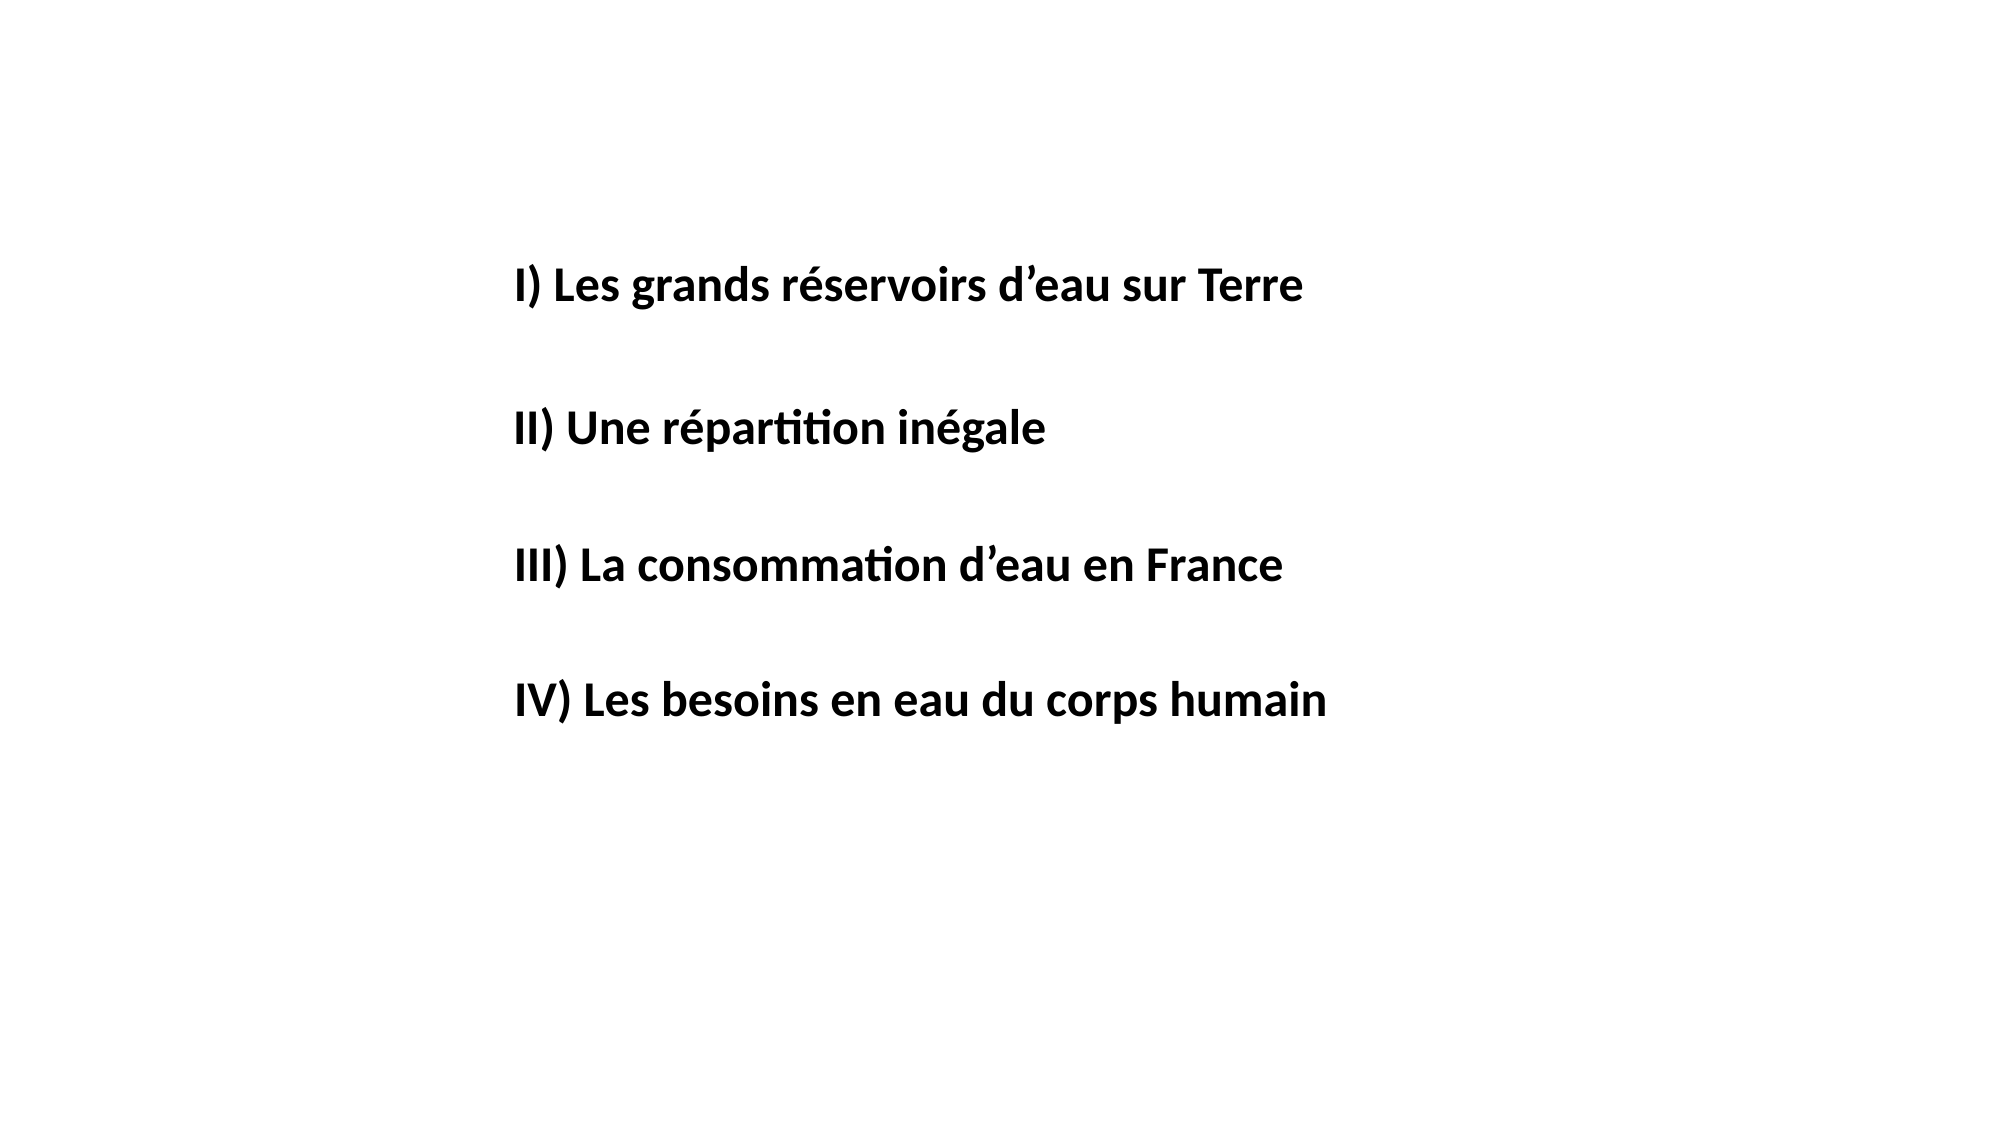

I) Les grands réservoirs d’eau sur Terre
II) Une répartition inégale

III) La consommation d’eau en France

IV) Les besoins en eau du corps humain